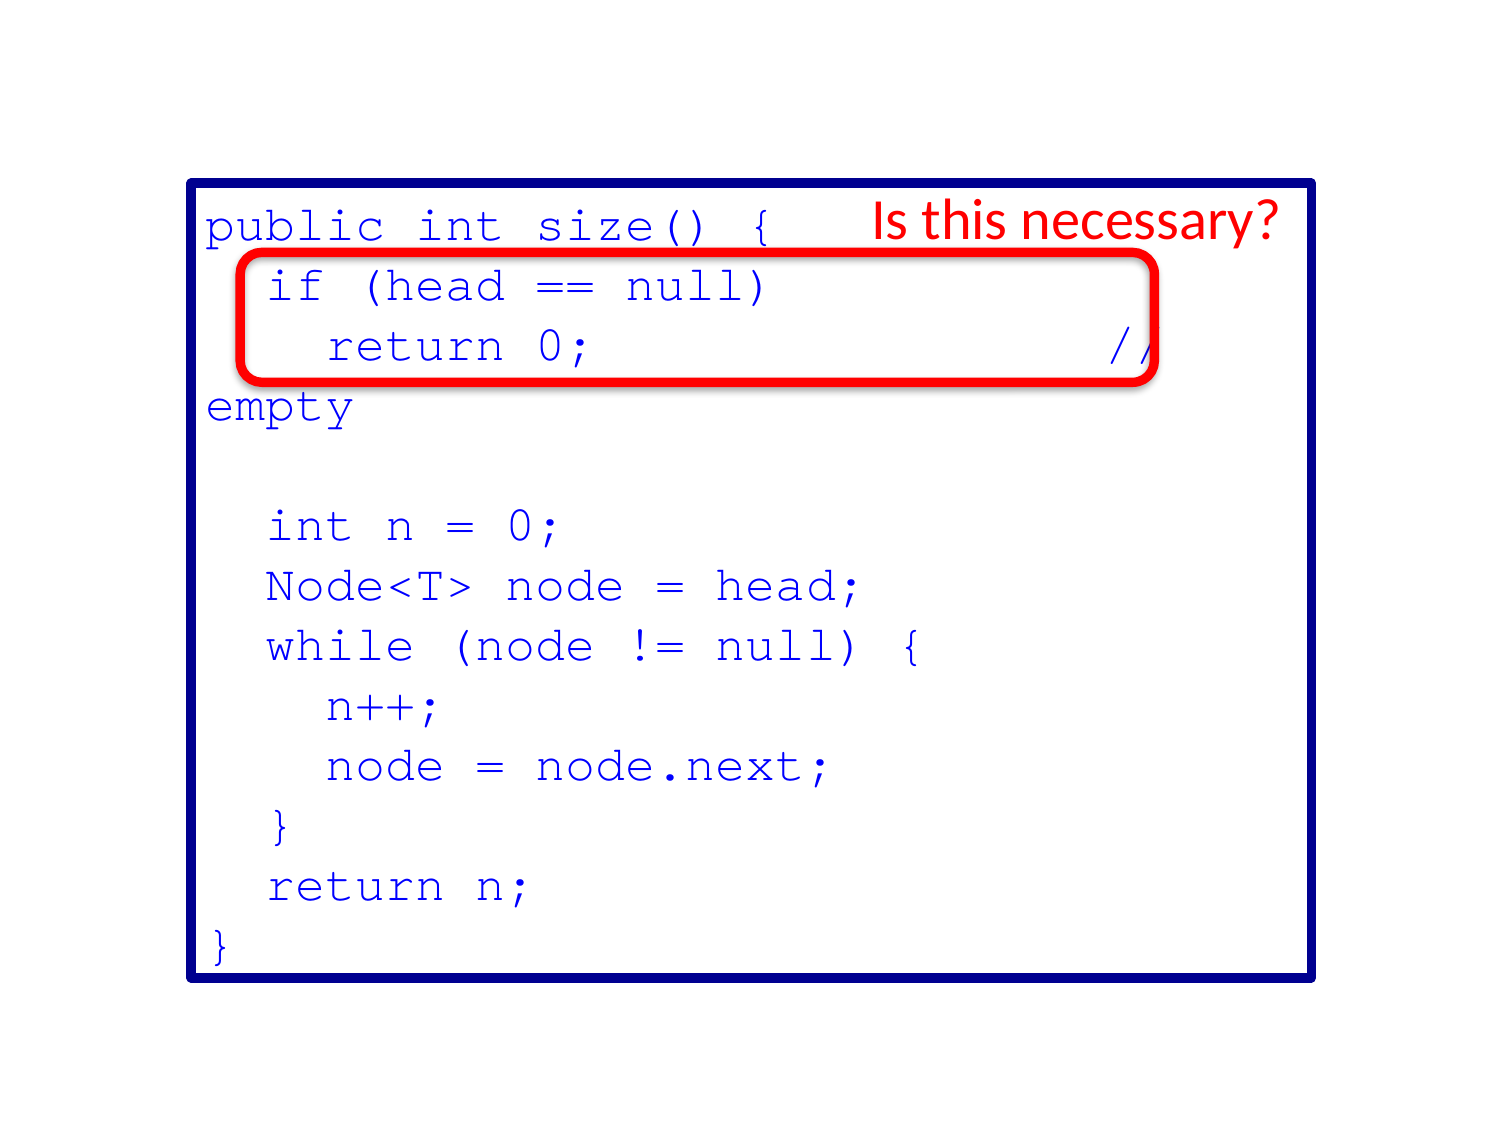

Is this necessary?
public int size() {
  if (head == null)
    return 0;				// empty

  int n = 0;
  Node<T> node = head;
  while (node != null) {
    n++;
    node = node.next;
  }
  return n;
}